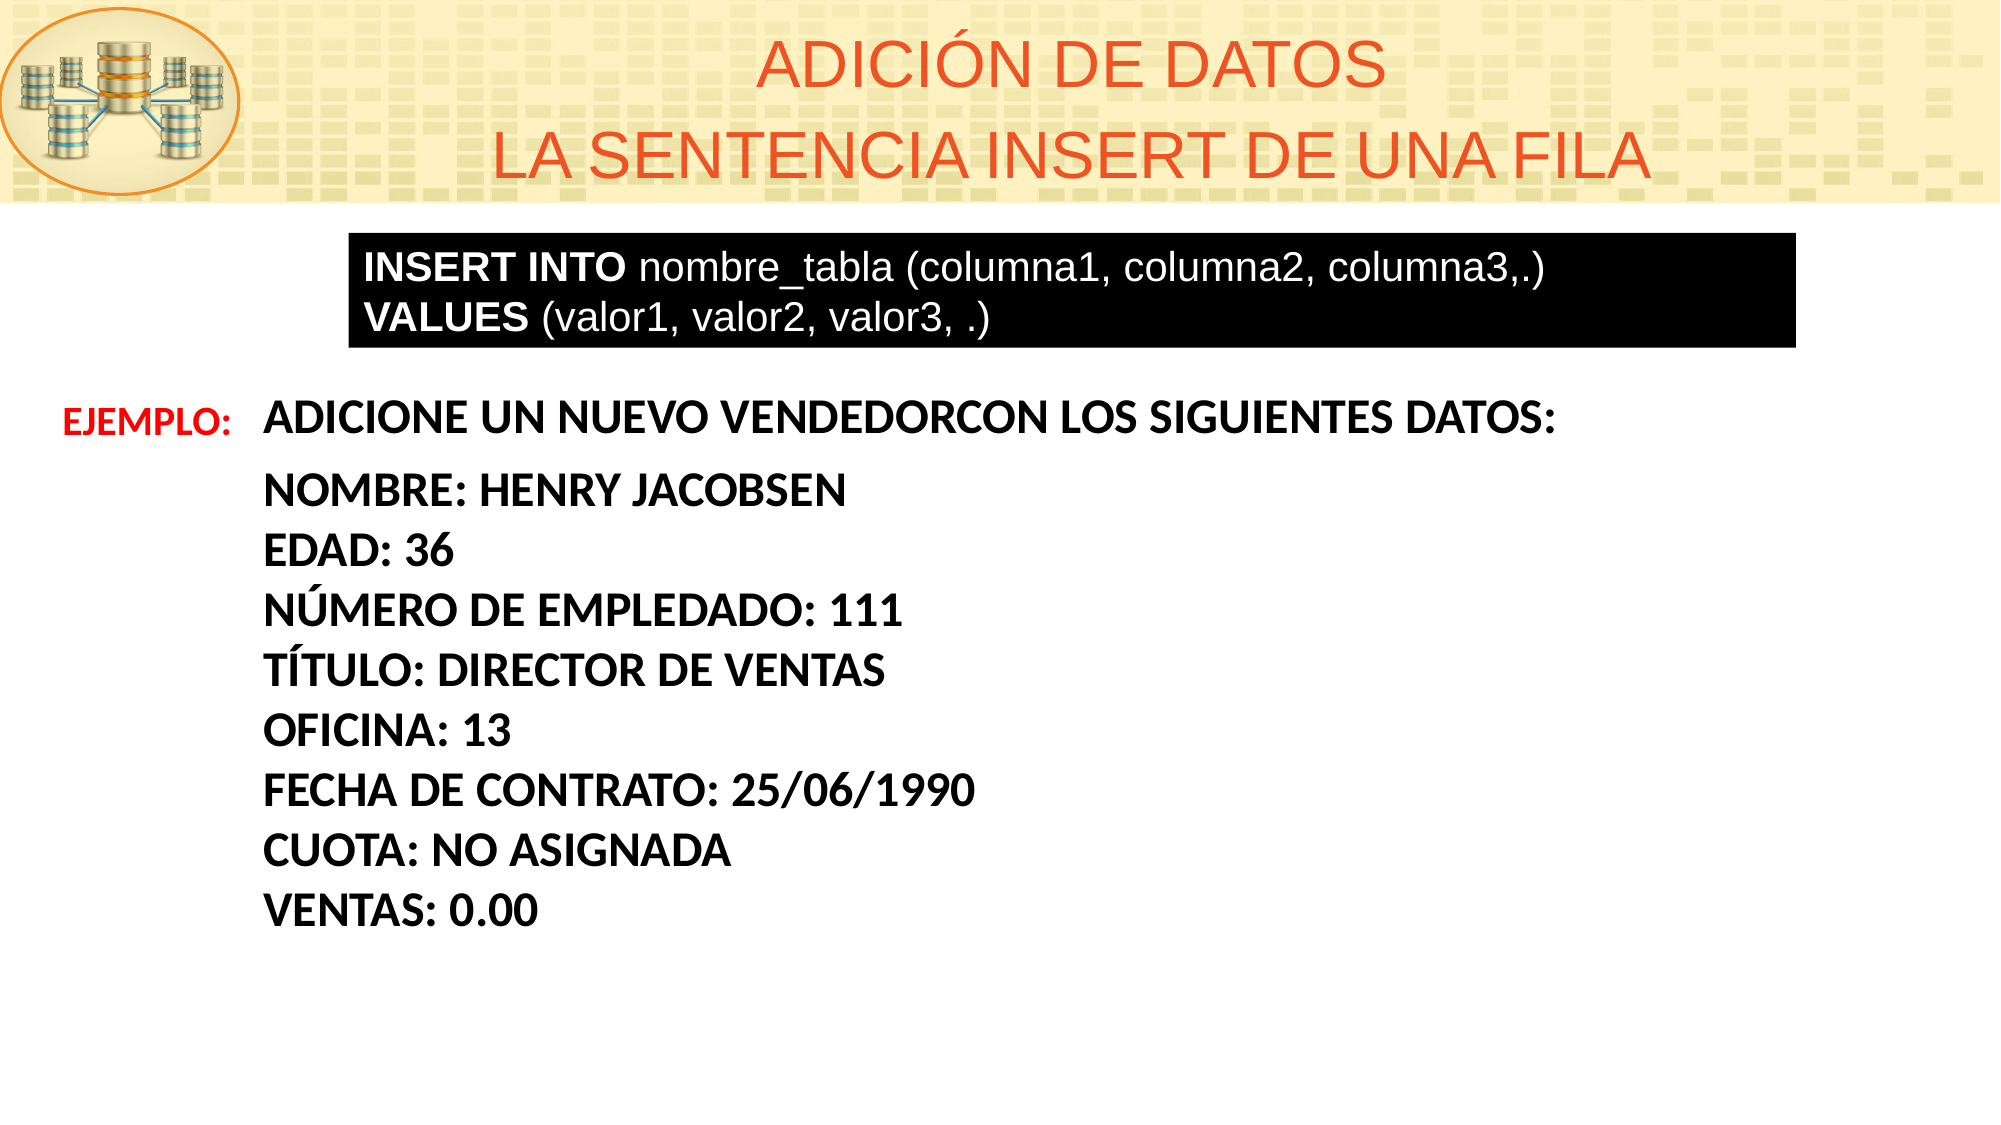

ADICIÓN DE DATOS
LA SENTENCIA INSERT DE UNA FILA
INSERT INTO nombre_tabla (columna1, columna2, columna3,.)
VALUES (valor1, valor2, valor3, .)
ADICIONE UN NUEVO VENDEDORCON LOS SIGUIENTES DATOS:
EJEMPLO:
NOMBRE: HENRY JACOBSEN
EDAD: 36
NÚMERO DE EMPLEDADO: 111
TÍTULO: DIRECTOR DE VENTAS
OFICINA: 13
FECHA DE CONTRATO: 25/06/1990
CUOTA: NO ASIGNADA
VENTAS: 0.00